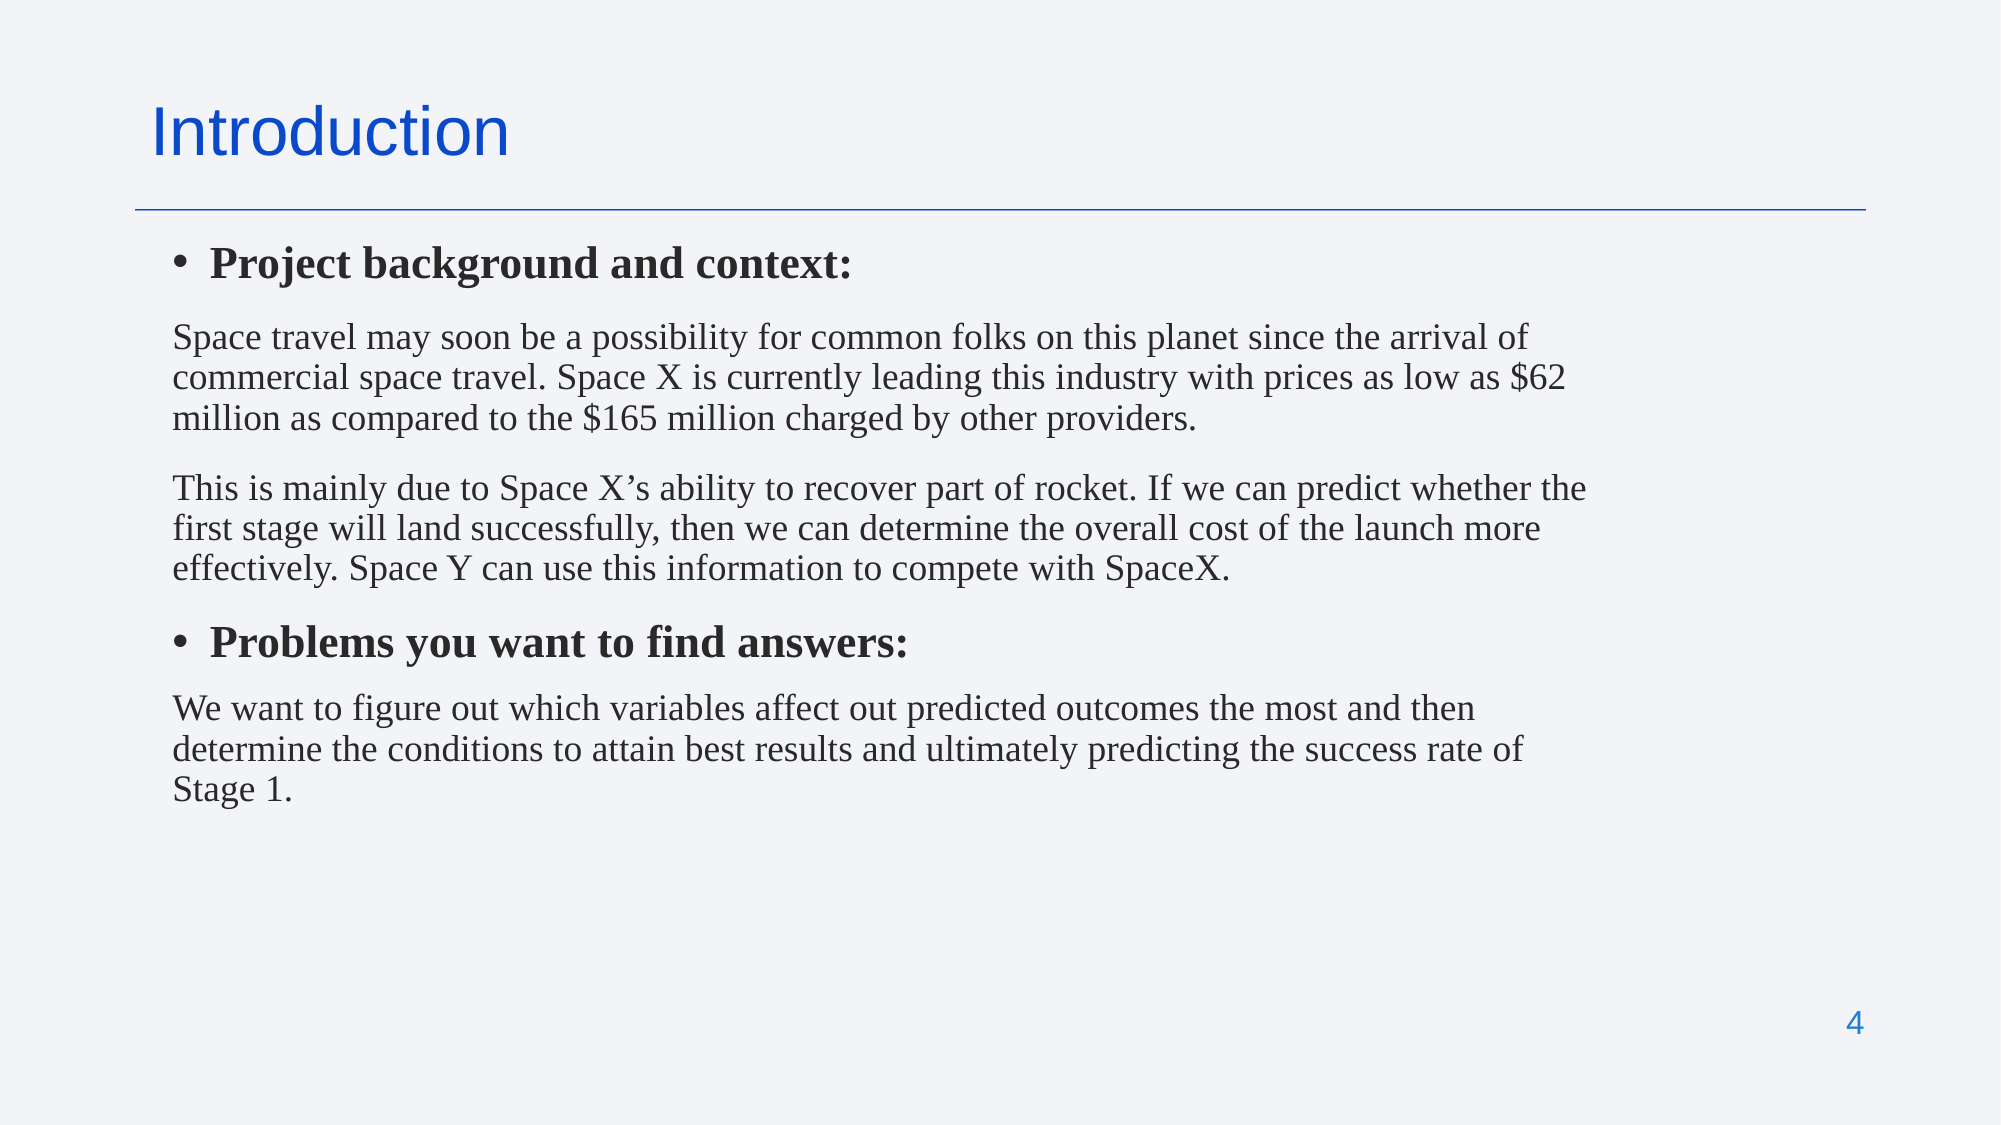

Introduction
Project background and context:
Space travel may soon be a possibility for common folks on this planet since the arrival of commercial space travel. Space X is currently leading this industry with prices as low as $62 million as compared to the $165 million charged by other providers.
This is mainly due to Space X’s ability to recover part of rocket. If we can predict whether the first stage will land successfully, then we can determine the overall cost of the launch more effectively. Space Y can use this information to compete with SpaceX.
Problems you want to find answers:
We want to figure out which variables affect out predicted outcomes the most and then determine the conditions to attain best results and ultimately predicting the success rate of Stage 1.
4